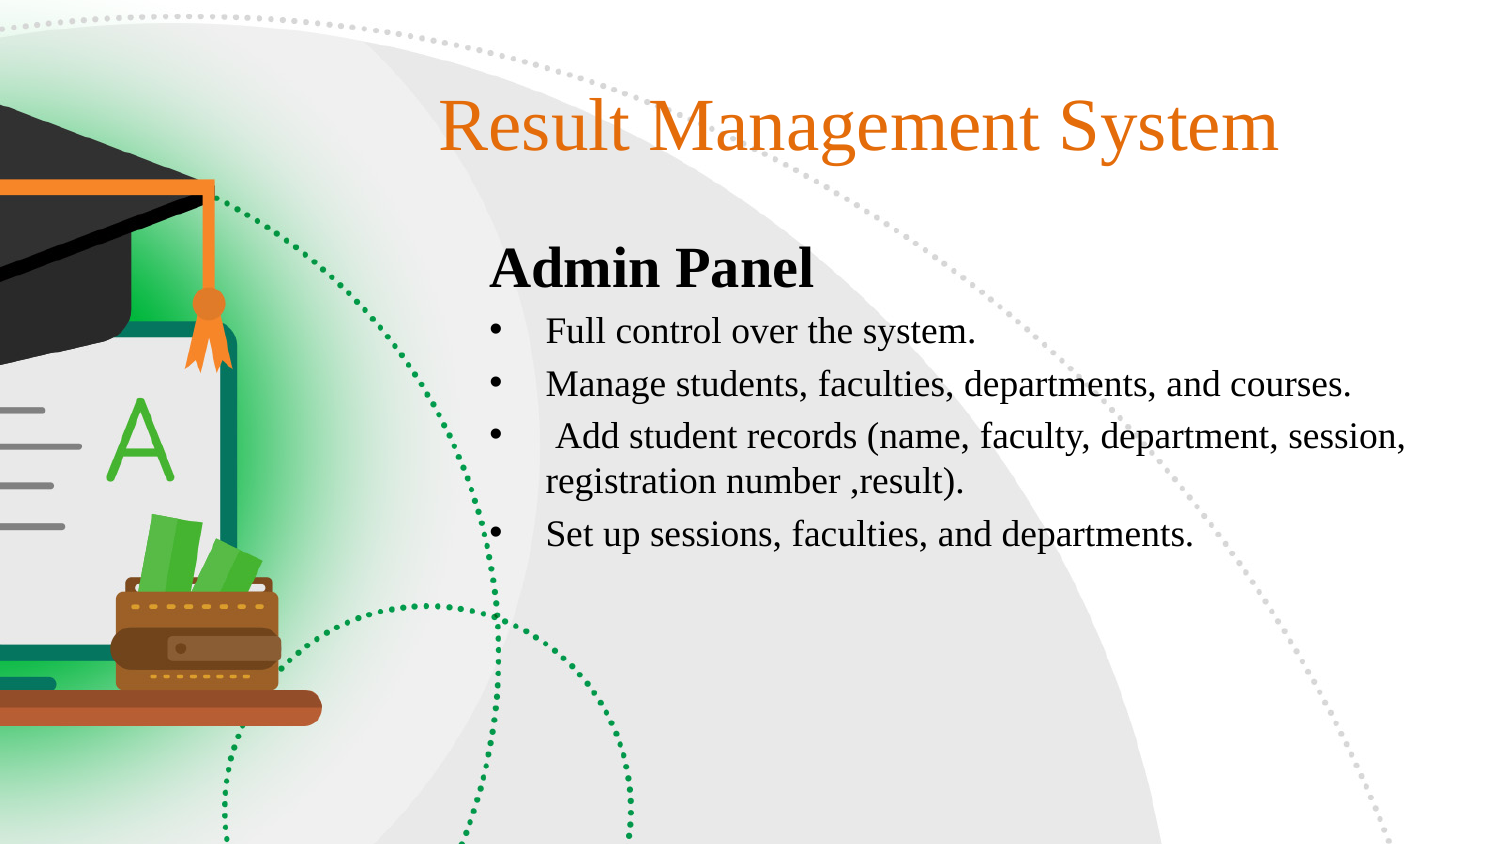

# Result Management System
Admin Panel
Full control over the system.
Manage students, faculties, departments, and courses.
 Add student records (name, faculty, department, session, registration number ,result).
Set up sessions, faculties, and departments.